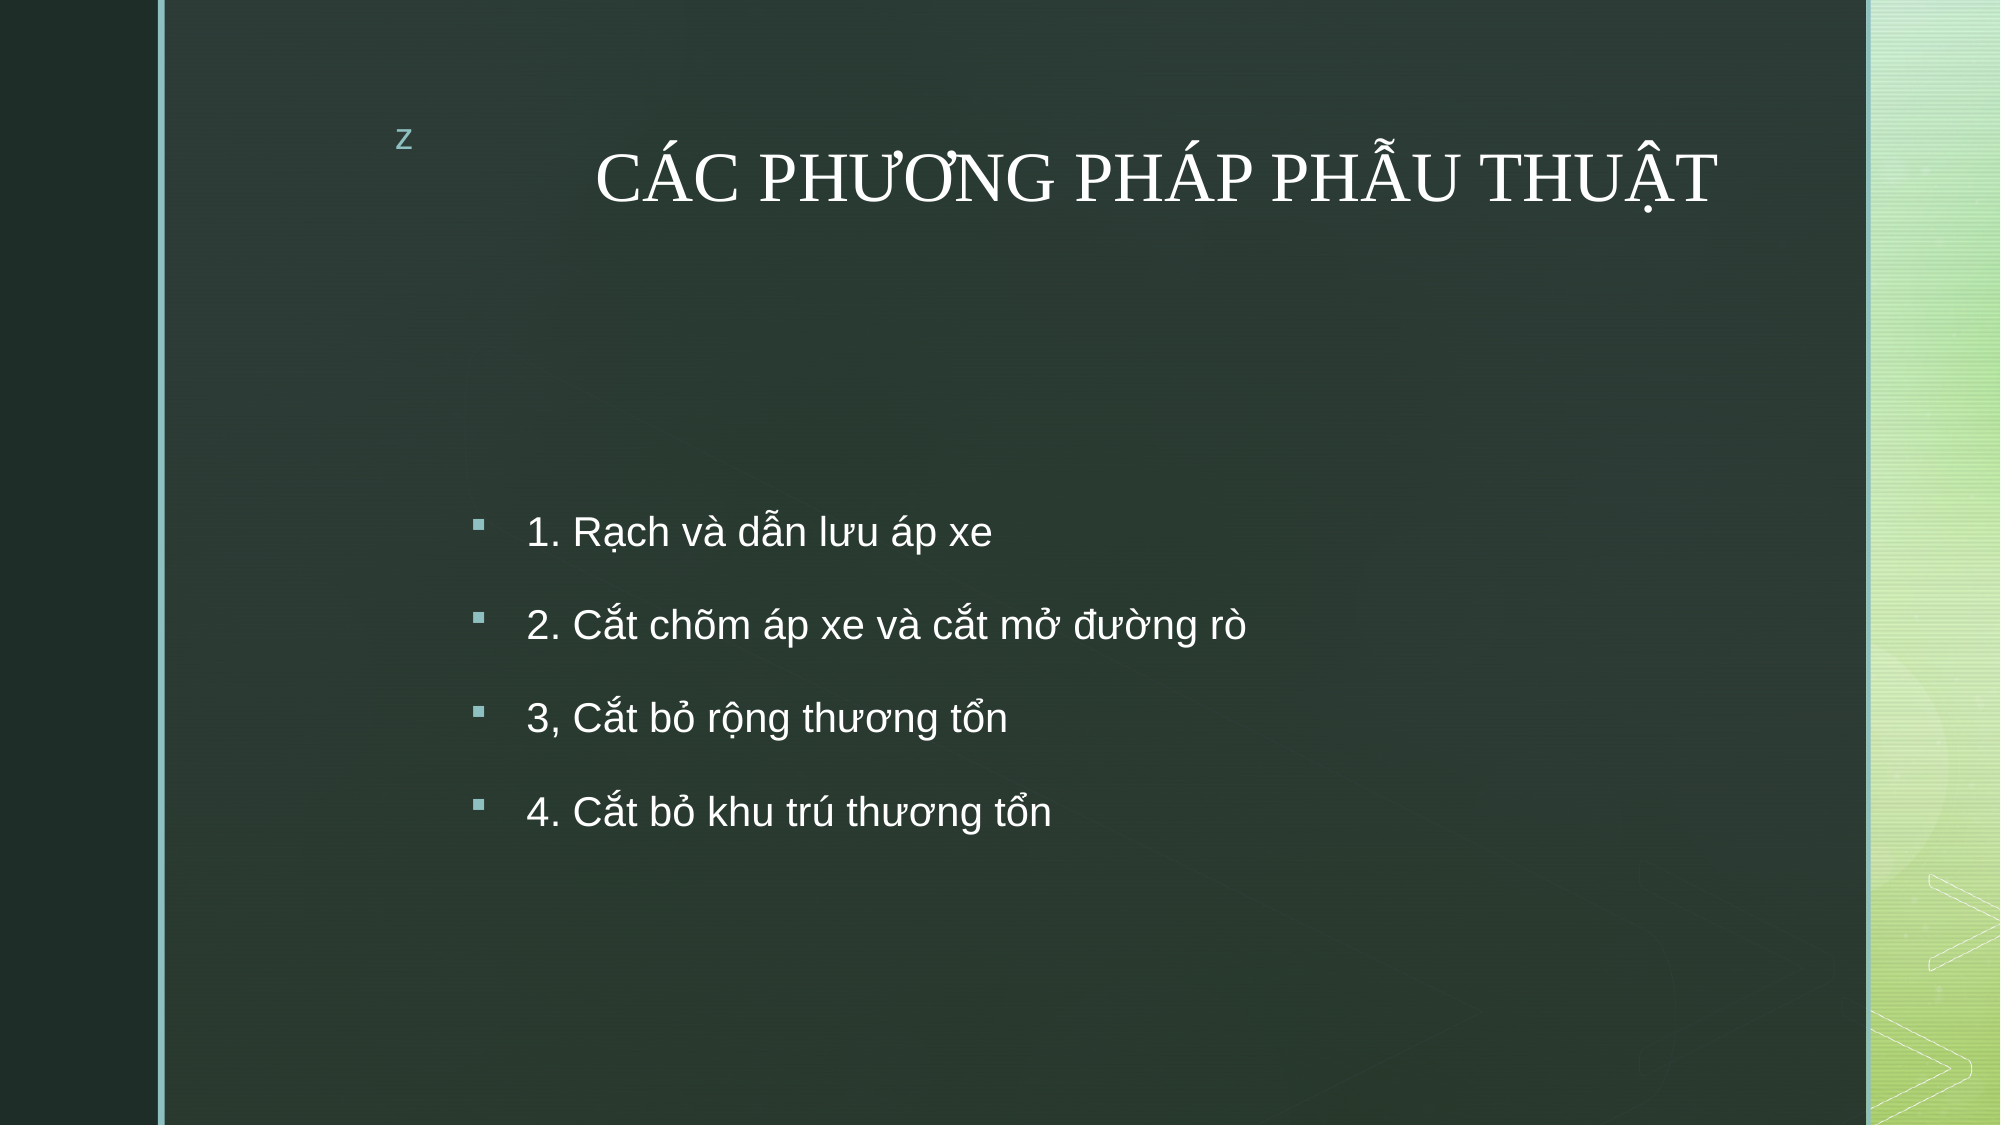

# CÁC PHƯƠNG PHÁP PHẪU THUẬT
1. Rạch và dẫn lưu áp xe
2. Cắt chõm áp xe và cắt mở đường rò
3, Cắt bỏ rộng thương tổn
4. Cắt bỏ khu trú thương tổn